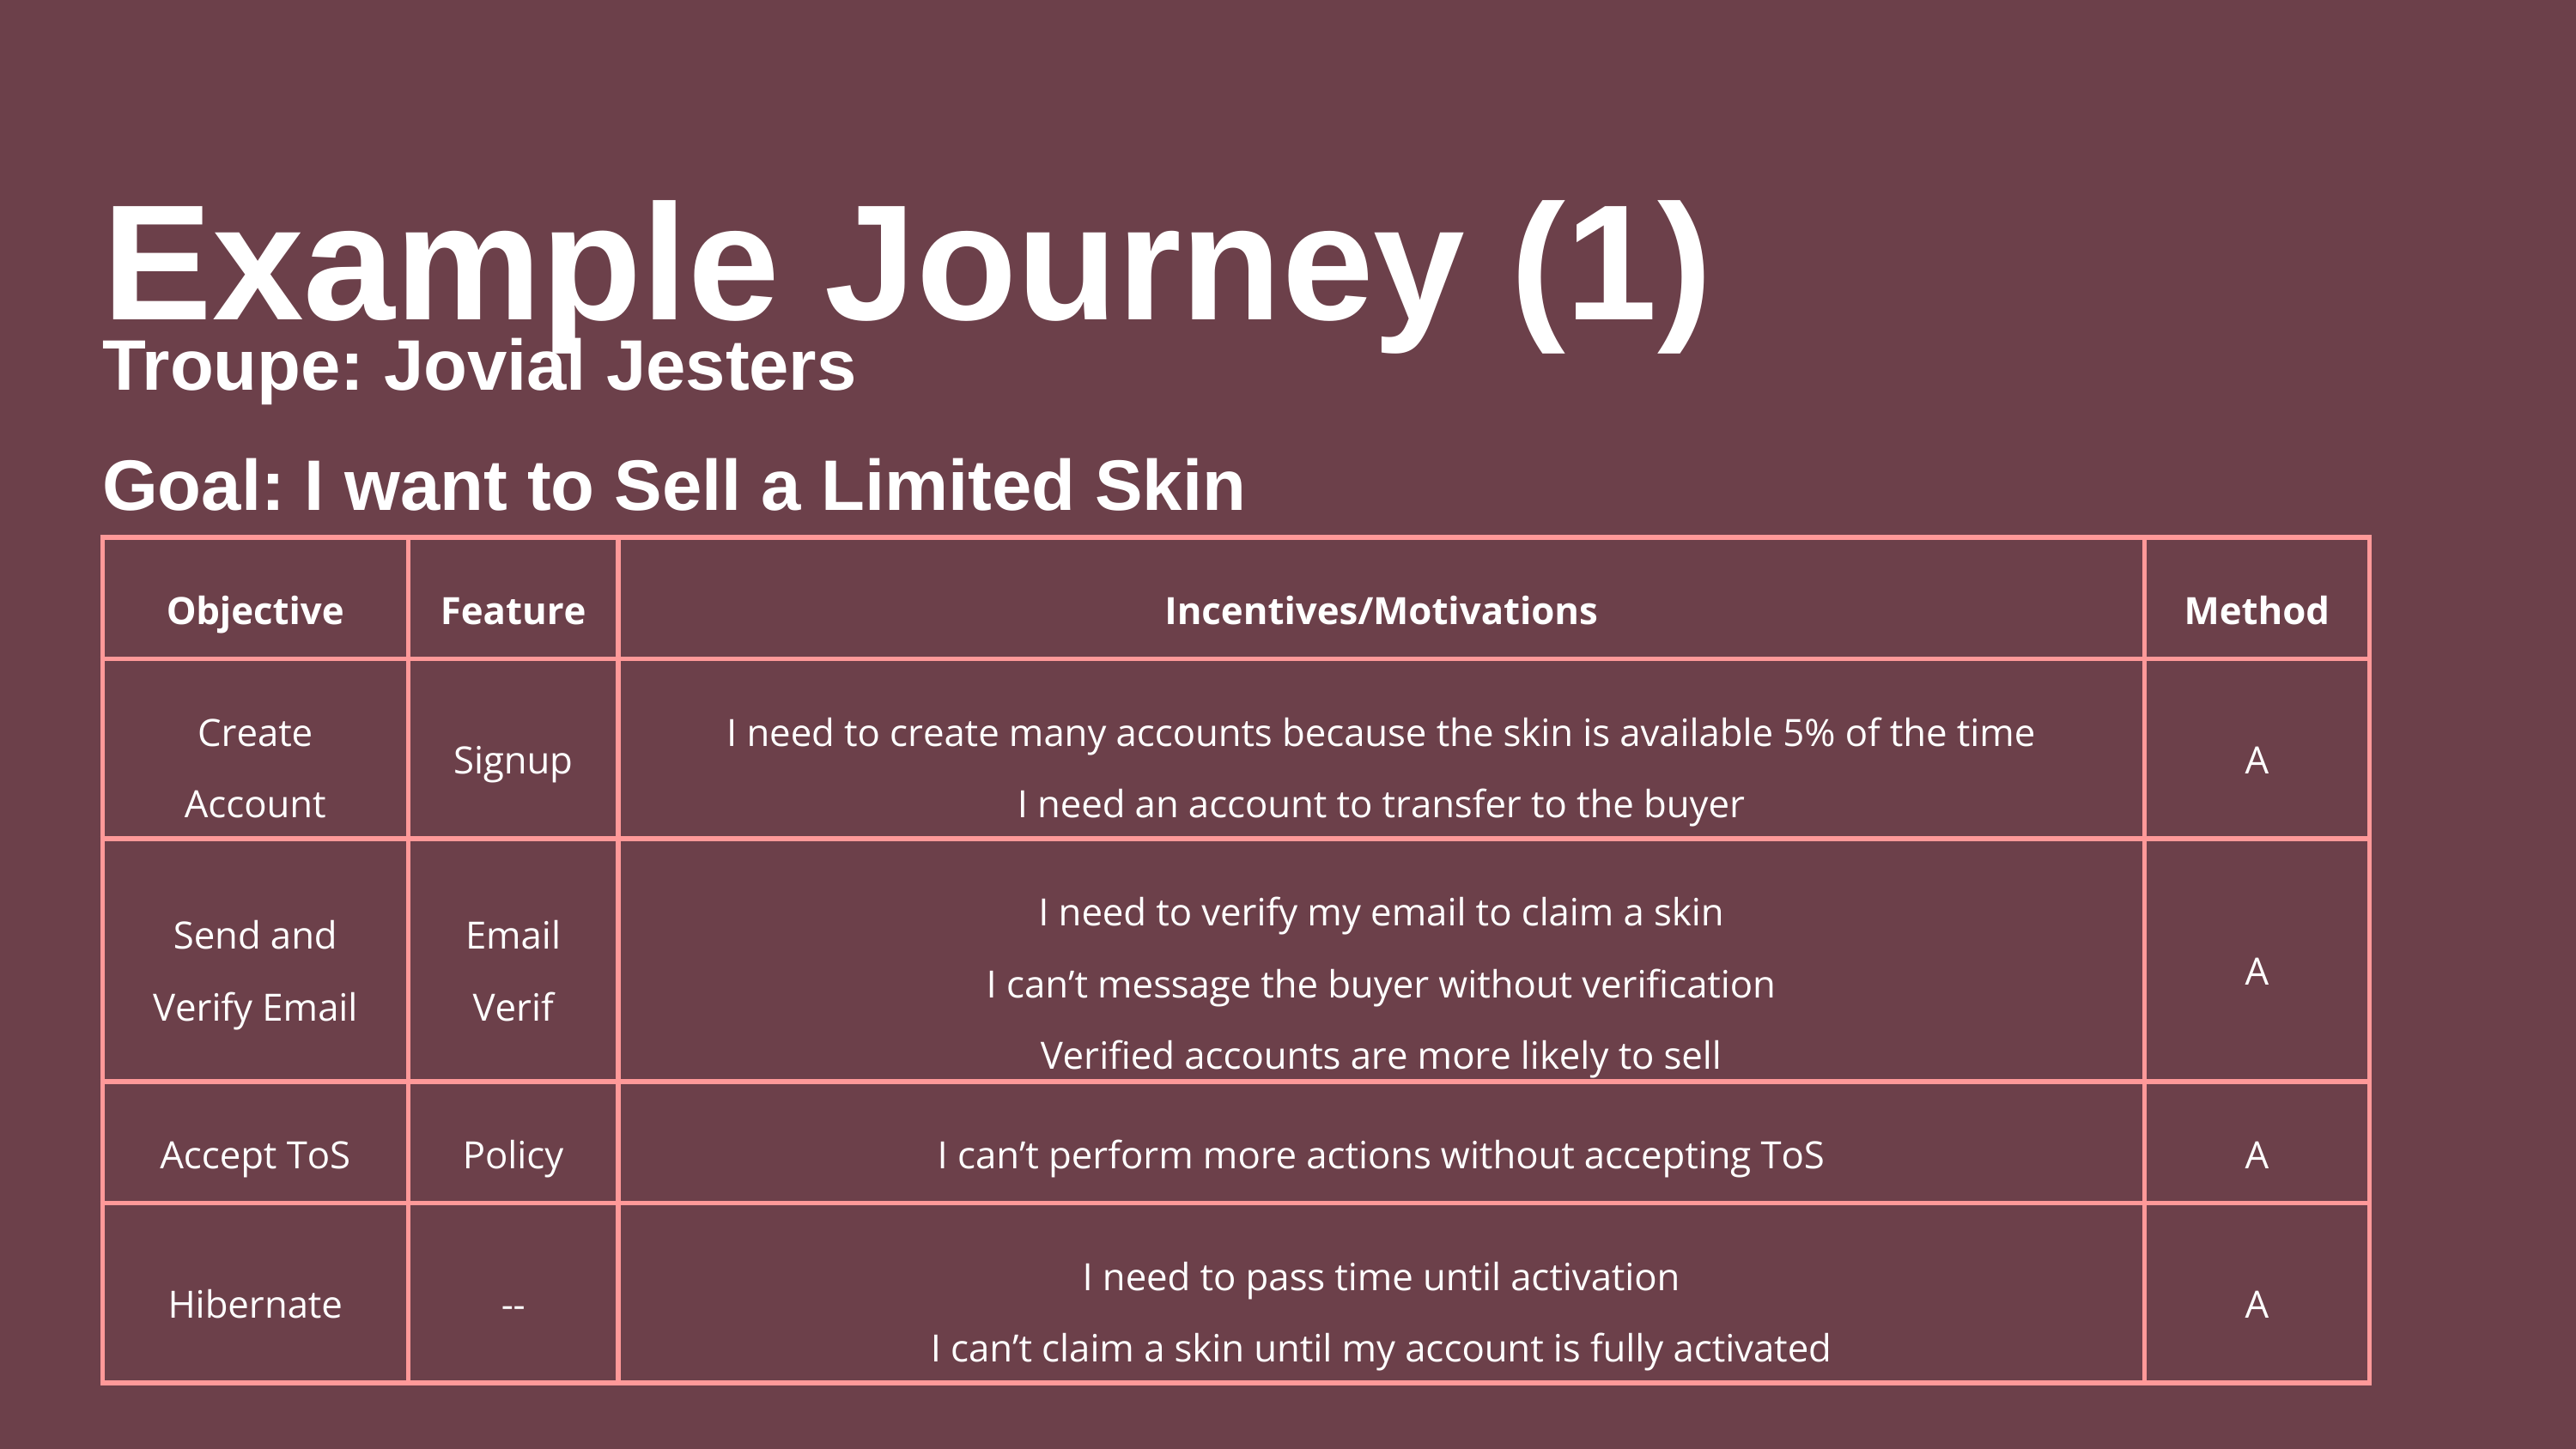

Example Journey (1)
Troupe: Jovial Jesters
Goal: I want to Sell a Limited Skin

| Objective | Feature | Incentives/Motivations | Method |
| --- | --- | --- | --- |
| Create Account | Signup | I need to create many accounts because the skin is available 5% of the time I need an account to transfer to the buyer | A |
| Send and Verify Email | Email Verif | I need to verify my email to claim a skin I can’t message the buyer without verification Verified accounts are more likely to sell | A |
| Accept ToS | Policy | I can’t perform more actions without accepting ToS | A |
| Hibernate | -- | I need to pass time until activation I can’t claim a skin until my account is fully activated | A |